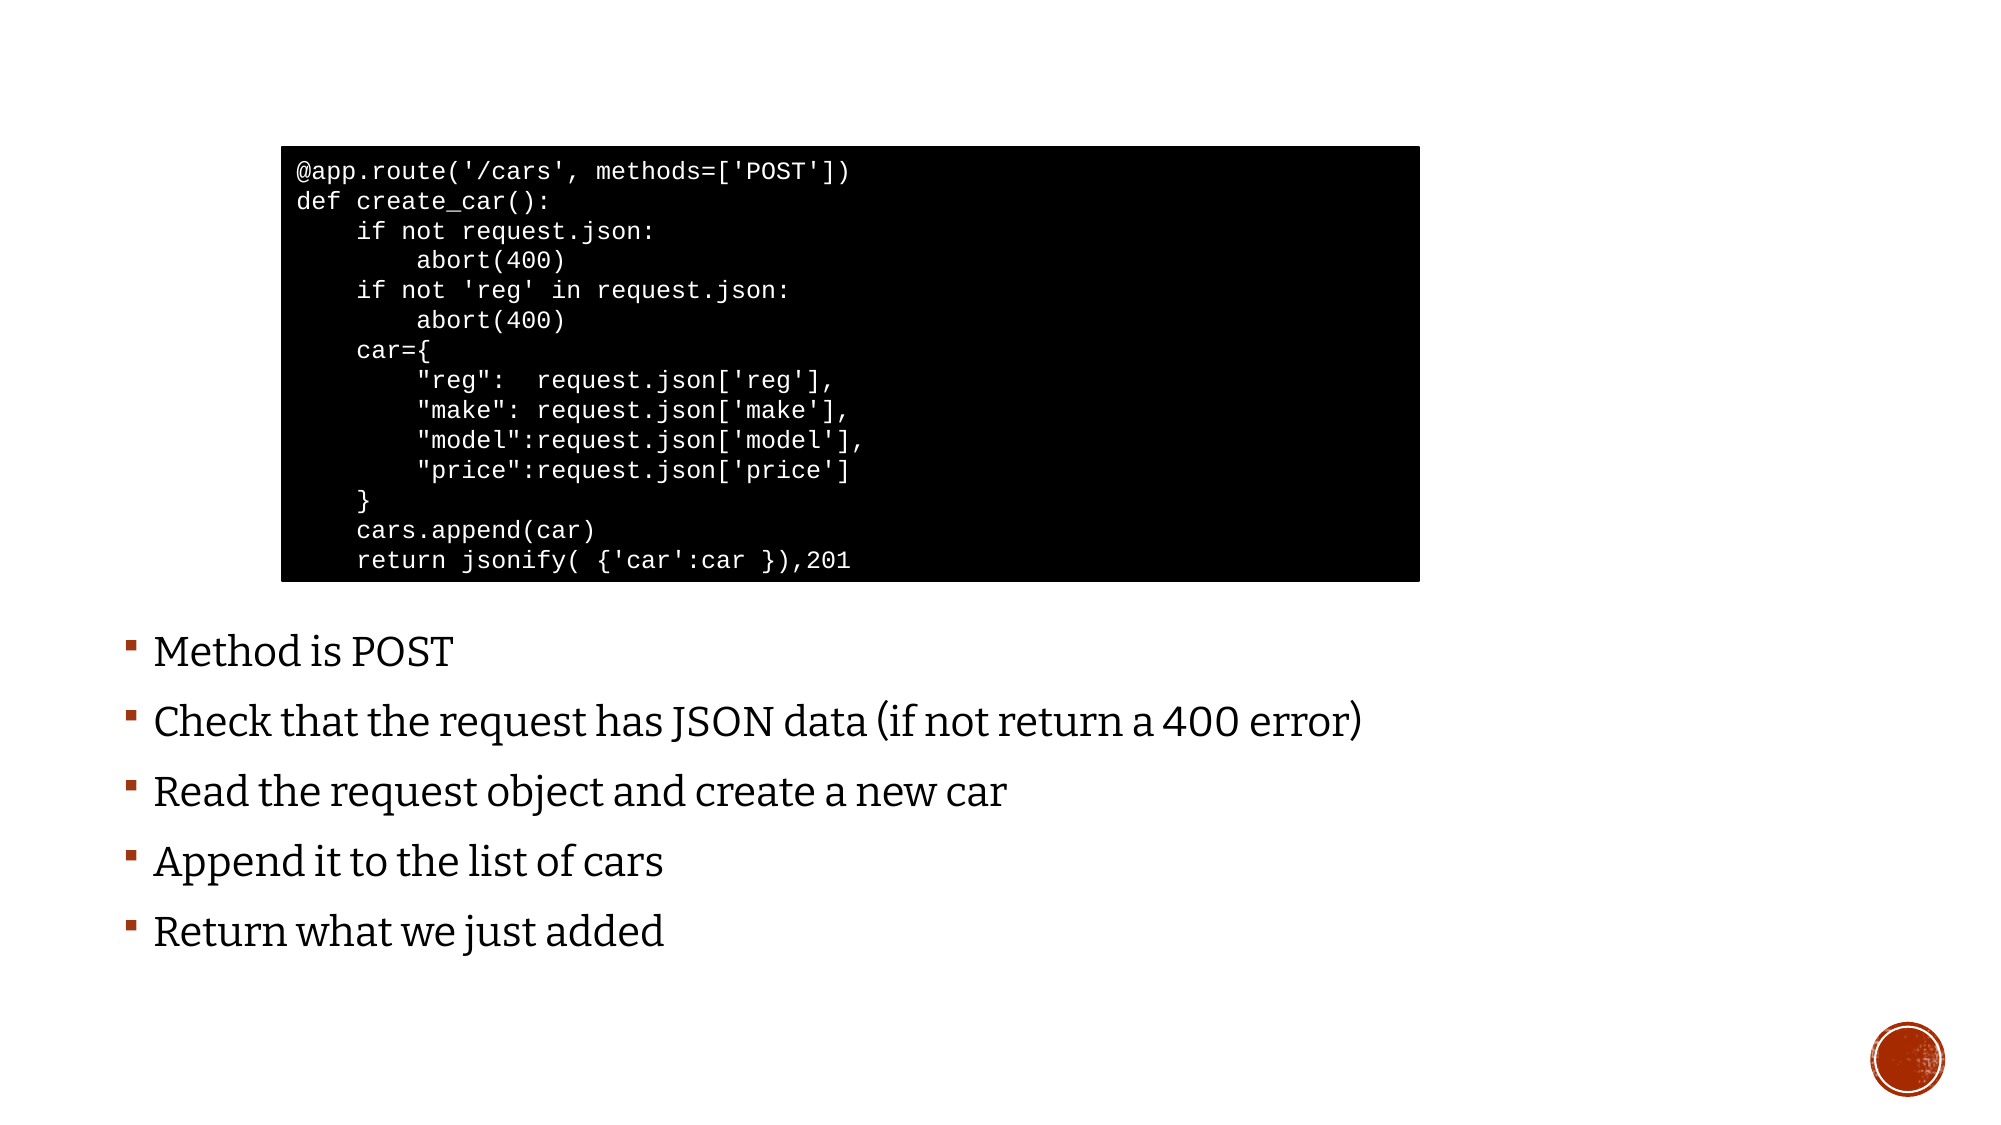

@app.route('/cars', methods=['POST'])
def create_car():
    if not request.json:
        abort(400)
    if not 'reg' in request.json:
        abort(400)
    car={
        "reg":  request.json['reg'],
        "make": request.json['make'],
        "model":request.json['model'],
        "price":request.json['price']
    }
    cars.append(car)
    return jsonify( {'car':car }),201
Method is POST
Check that the request has JSON data (if not return a 400 error)
Read the request object and create a new car
Append it to the list of cars
Return what we just added